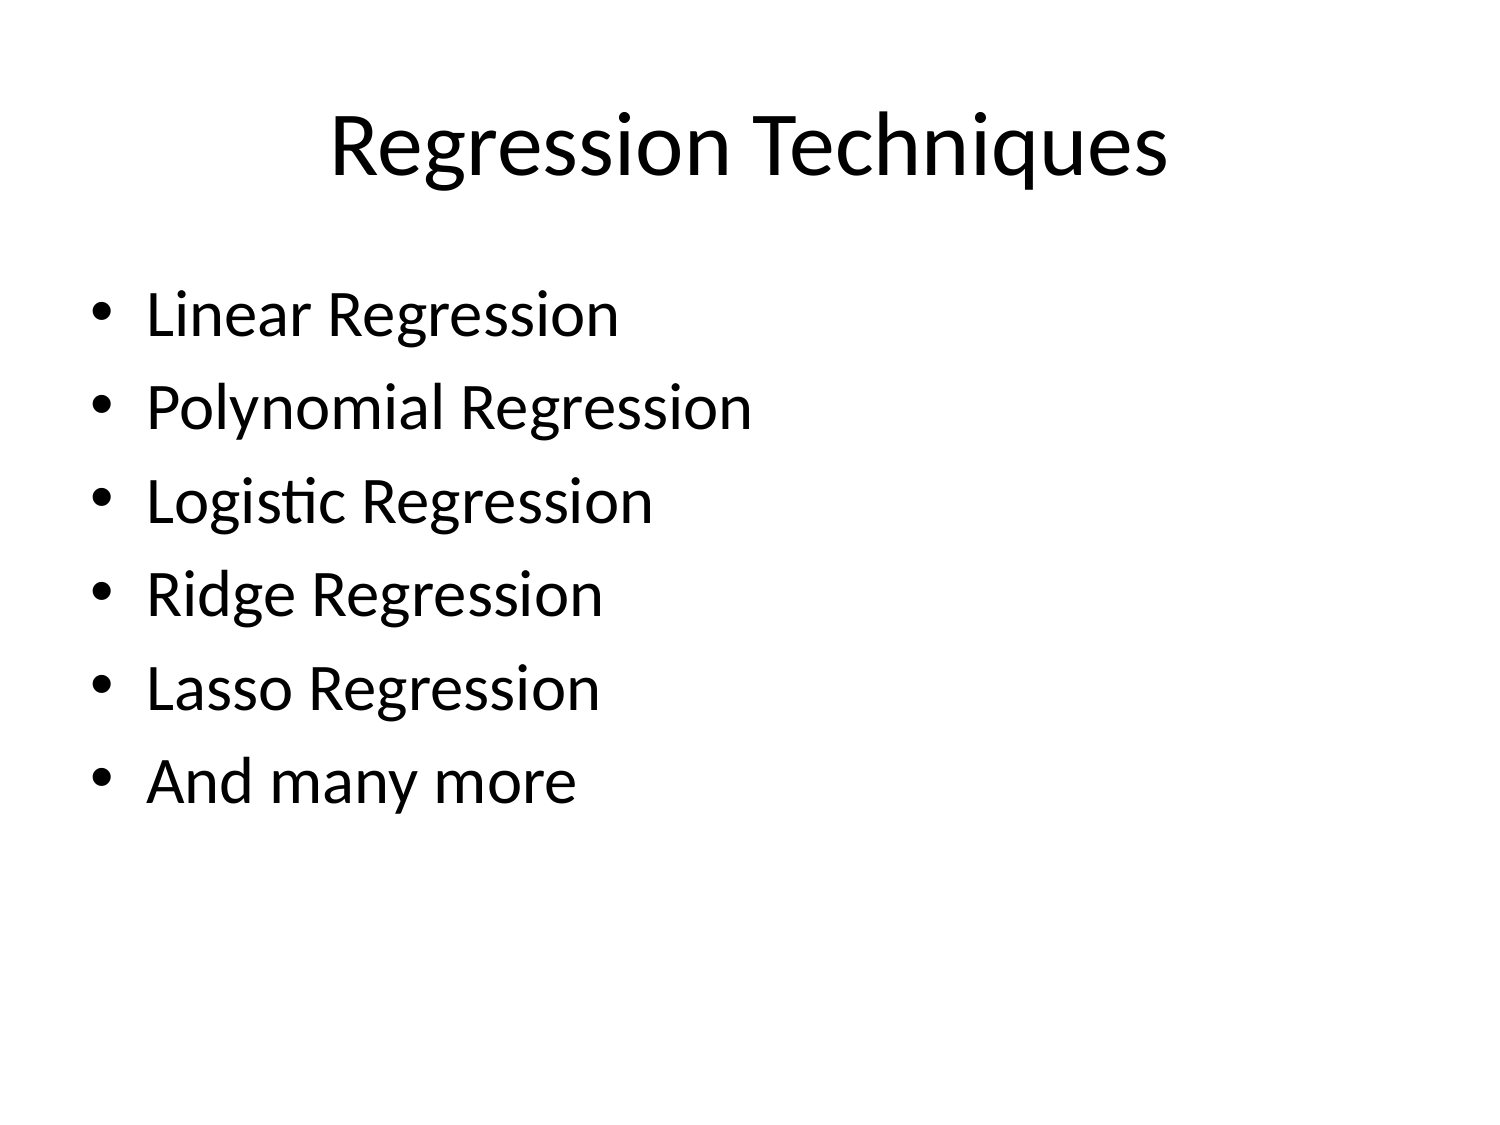

# Regression Techniques
Linear Regression
Polynomial Regression
Logistic Regression
Ridge Regression
Lasso Regression
And many more